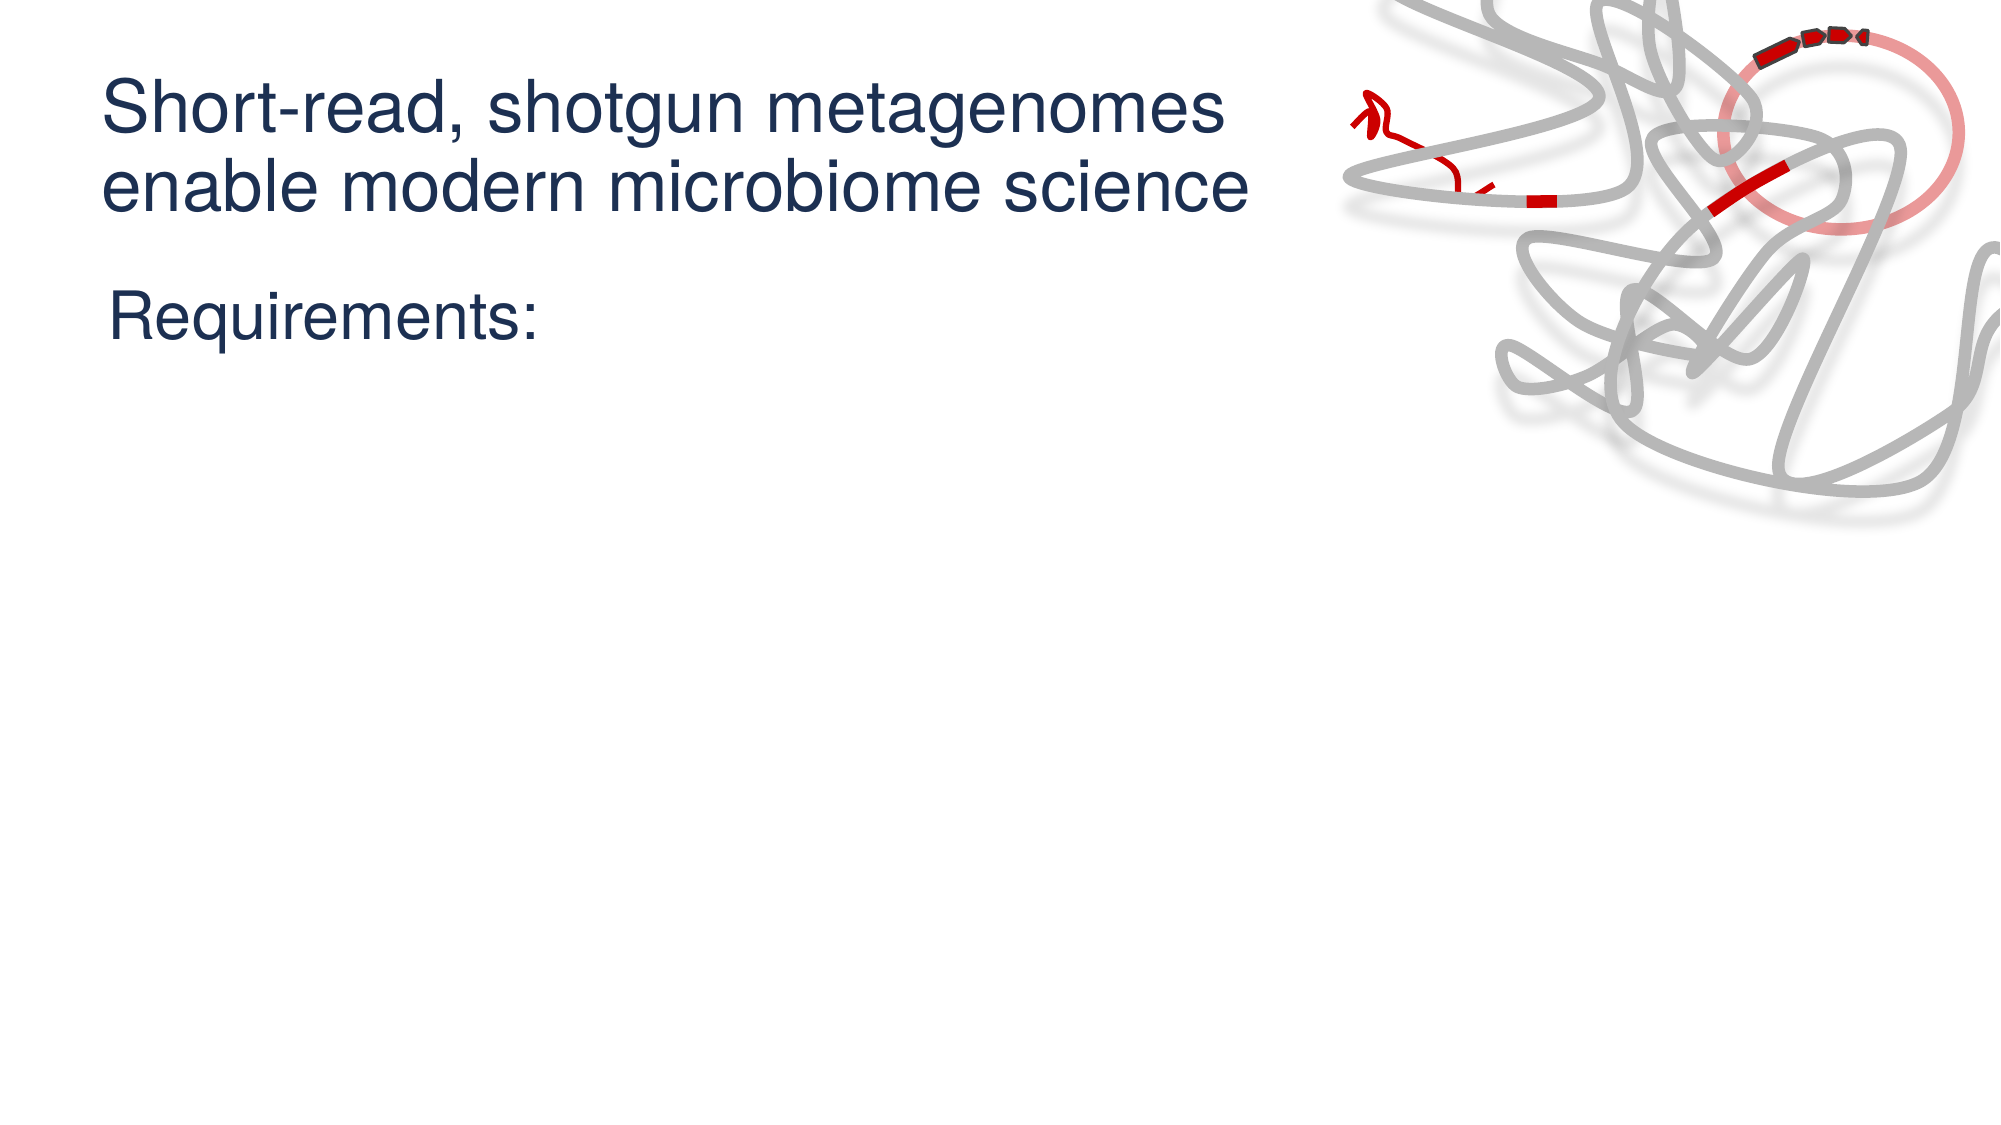

Short-read, shotgun metagenomes enable modern microbiome science

# Requirements: